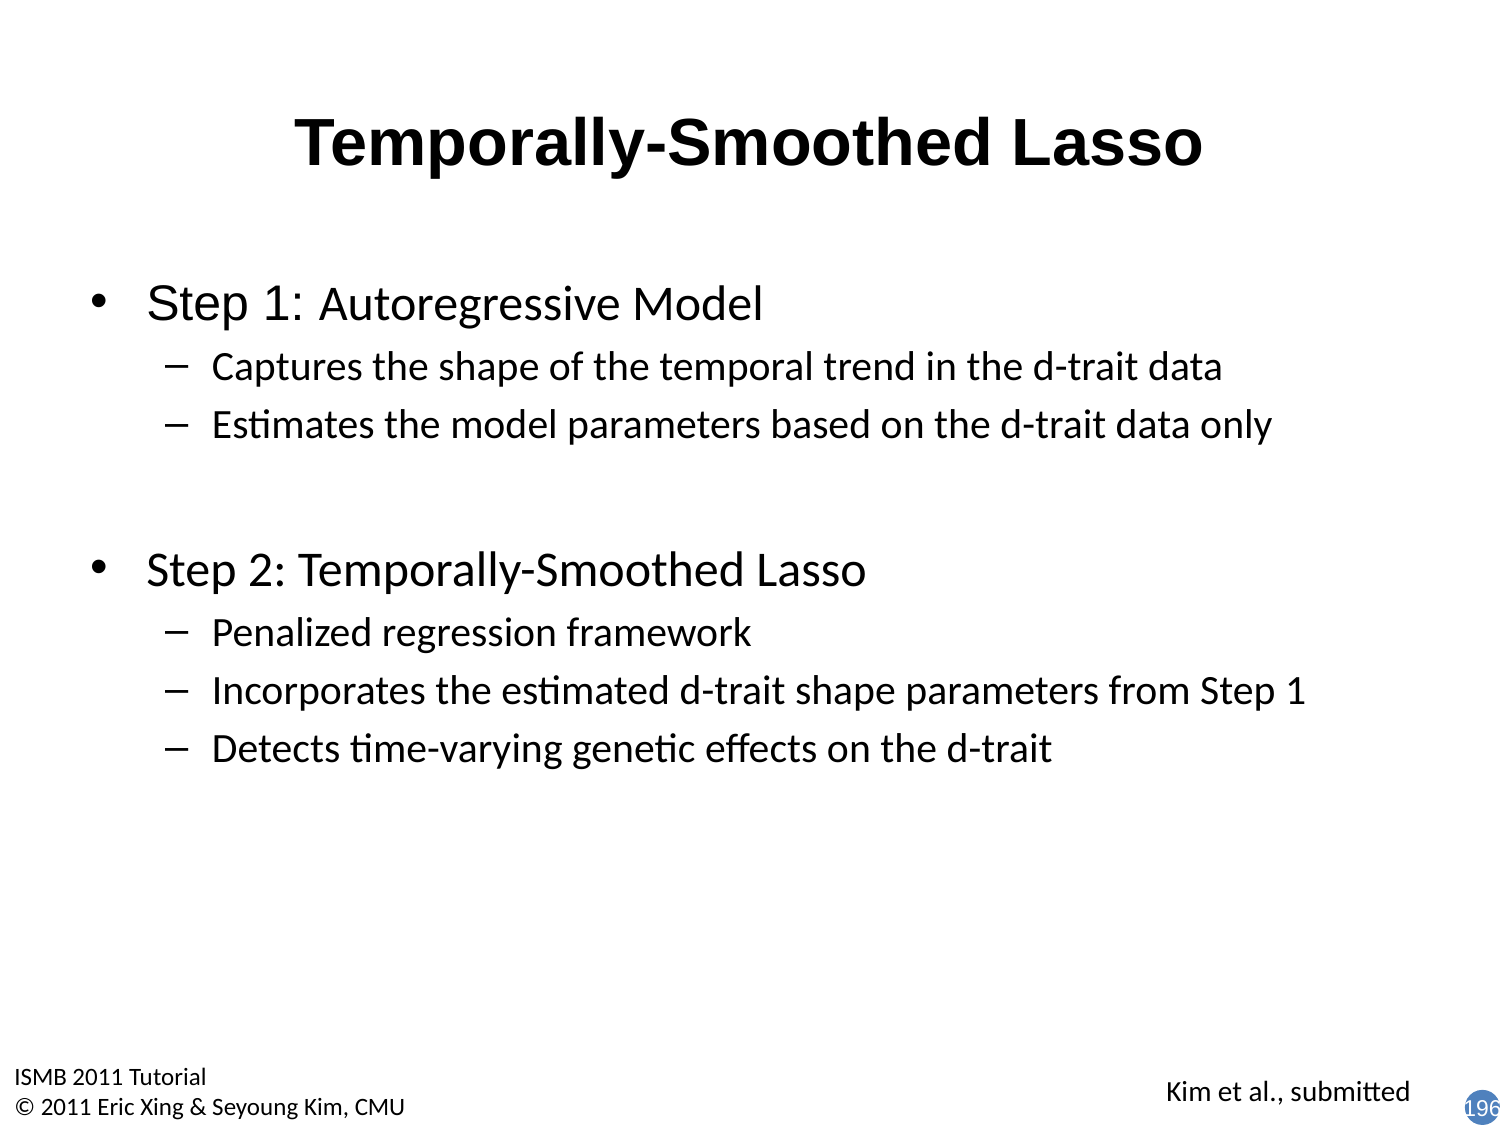

# Temporally-Smoothed Lasso
Step 1: Autoregressive Model
Captures the shape of the temporal trend in the d-trait data
Estimates the model parameters based on the d-trait data only

Step 2: Temporally-Smoothed Lasso
Penalized regression framework
Incorporates the estimated d-trait shape parameters from Step 1
Detects time-varying genetic effects on the d-trait

Kim et al., submitted